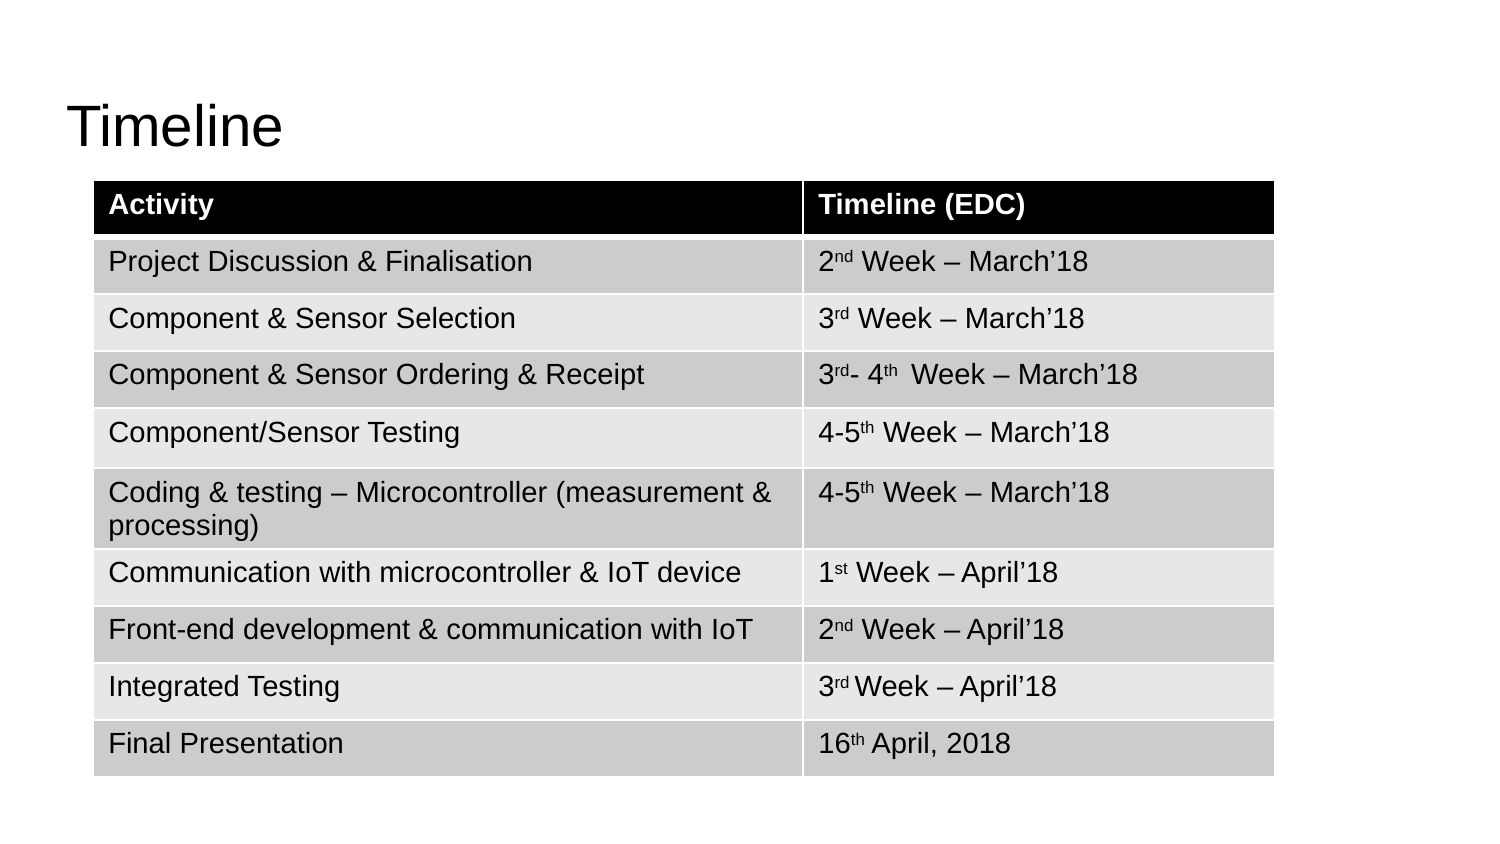

# Timeline
| Activity | Timeline (EDC) |
| --- | --- |
| Project Discussion & Finalisation | 2nd Week – March’18 |
| Component & Sensor Selection | 3rd Week – March’18 |
| Component & Sensor Ordering & Receipt | 3rd- 4th Week – March’18 |
| Component/Sensor Testing | 4-5th Week – March’18 |
| Coding & testing – Microcontroller (measurement & processing) | 4-5th Week – March’18 |
| Communication with microcontroller & IoT device | 1st Week – April’18 |
| Front-end development & communication with IoT | 2nd Week – April’18 |
| Integrated Testing | 3rd Week – April’18 |
| Final Presentation | 16th April, 2018 |